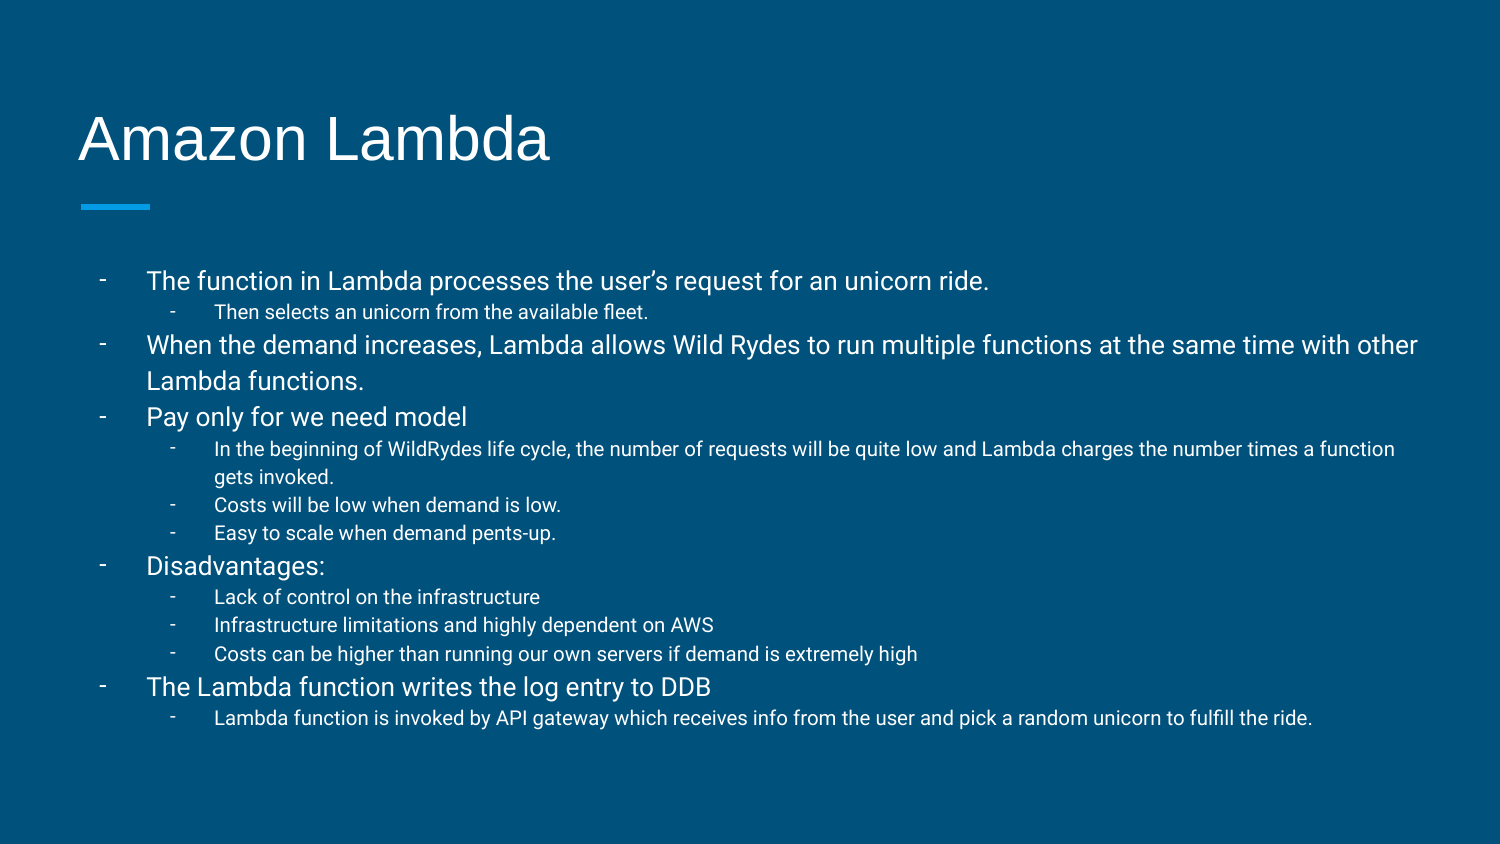

# Amazon Lambda
The function in Lambda processes the user’s request for an unicorn ride.
Then selects an unicorn from the available fleet.
When the demand increases, Lambda allows Wild Rydes to run multiple functions at the same time with other Lambda functions.
Pay only for we need model
In the beginning of WildRydes life cycle, the number of requests will be quite low and Lambda charges the number times a function gets invoked.
Costs will be low when demand is low.
Easy to scale when demand pents-up.
Disadvantages:
Lack of control on the infrastructure
Infrastructure limitations and highly dependent on AWS
Costs can be higher than running our own servers if demand is extremely high
The Lambda function writes the log entry to DDB
Lambda function is invoked by API gateway which receives info from the user and pick a random unicorn to fulfill the ride.